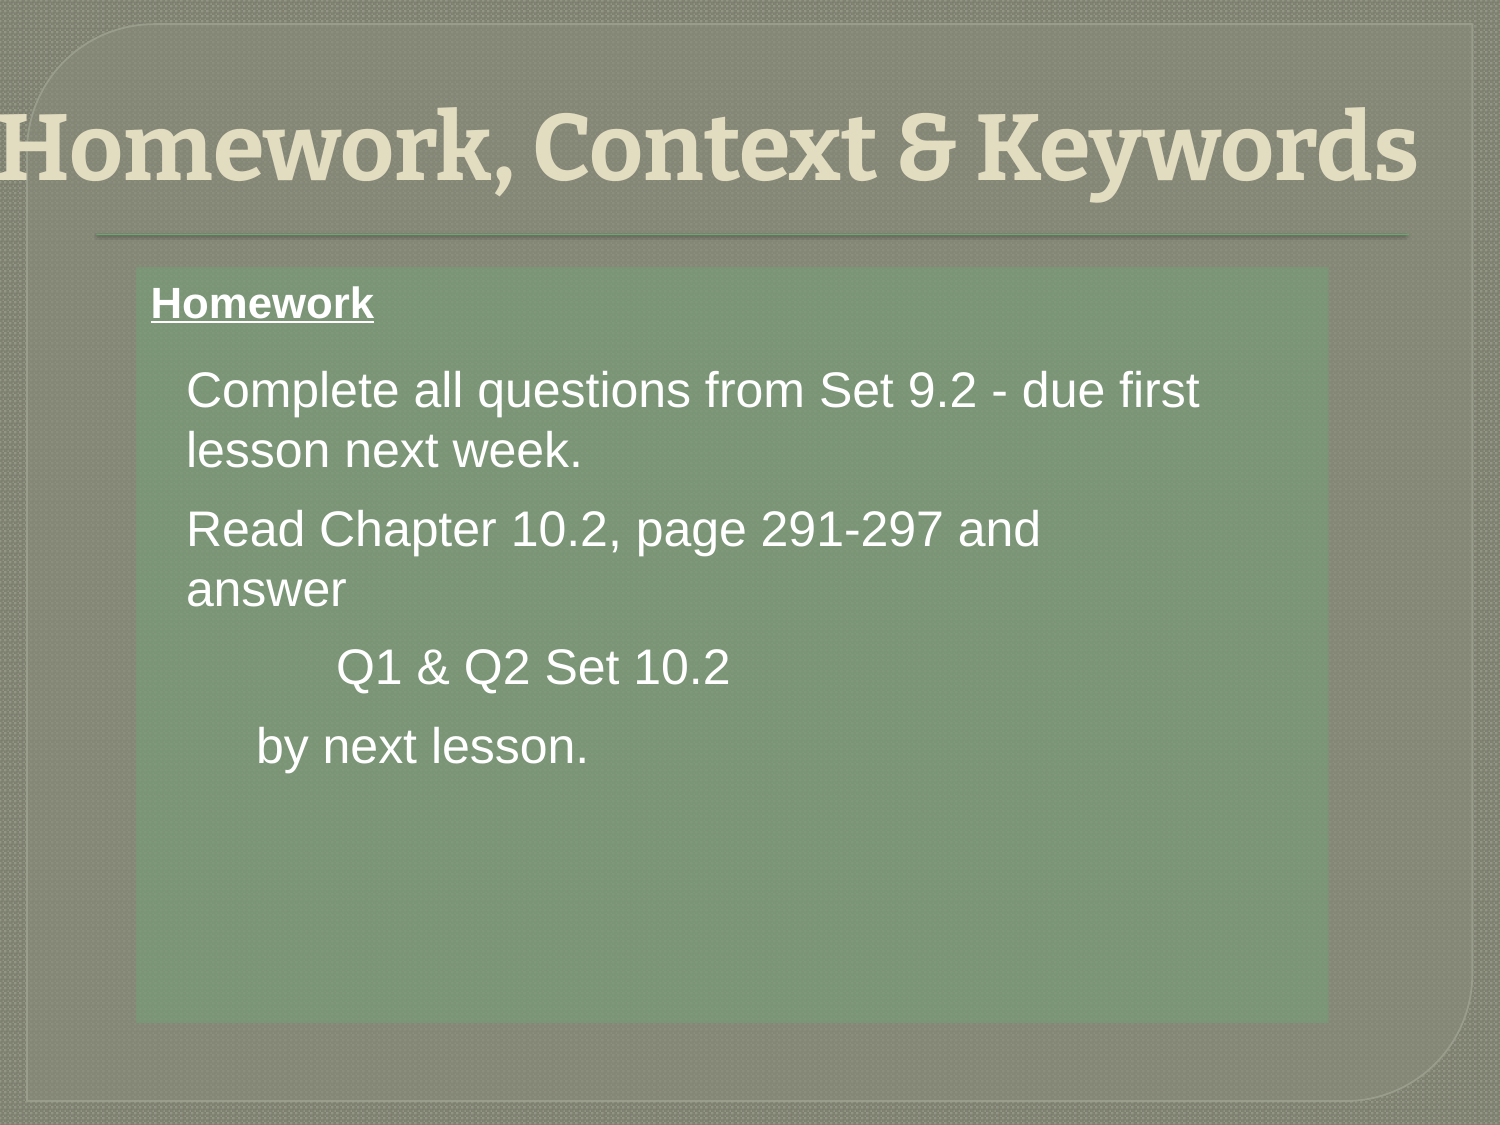

# Homework, Context & Keywords
Homework

Complete all questions from Set 9.2 - due first lesson next week.
Read Chapter 10.2, page 291-297 and answer
	Q1 & Q2 Set 10.2
     by next lesson.